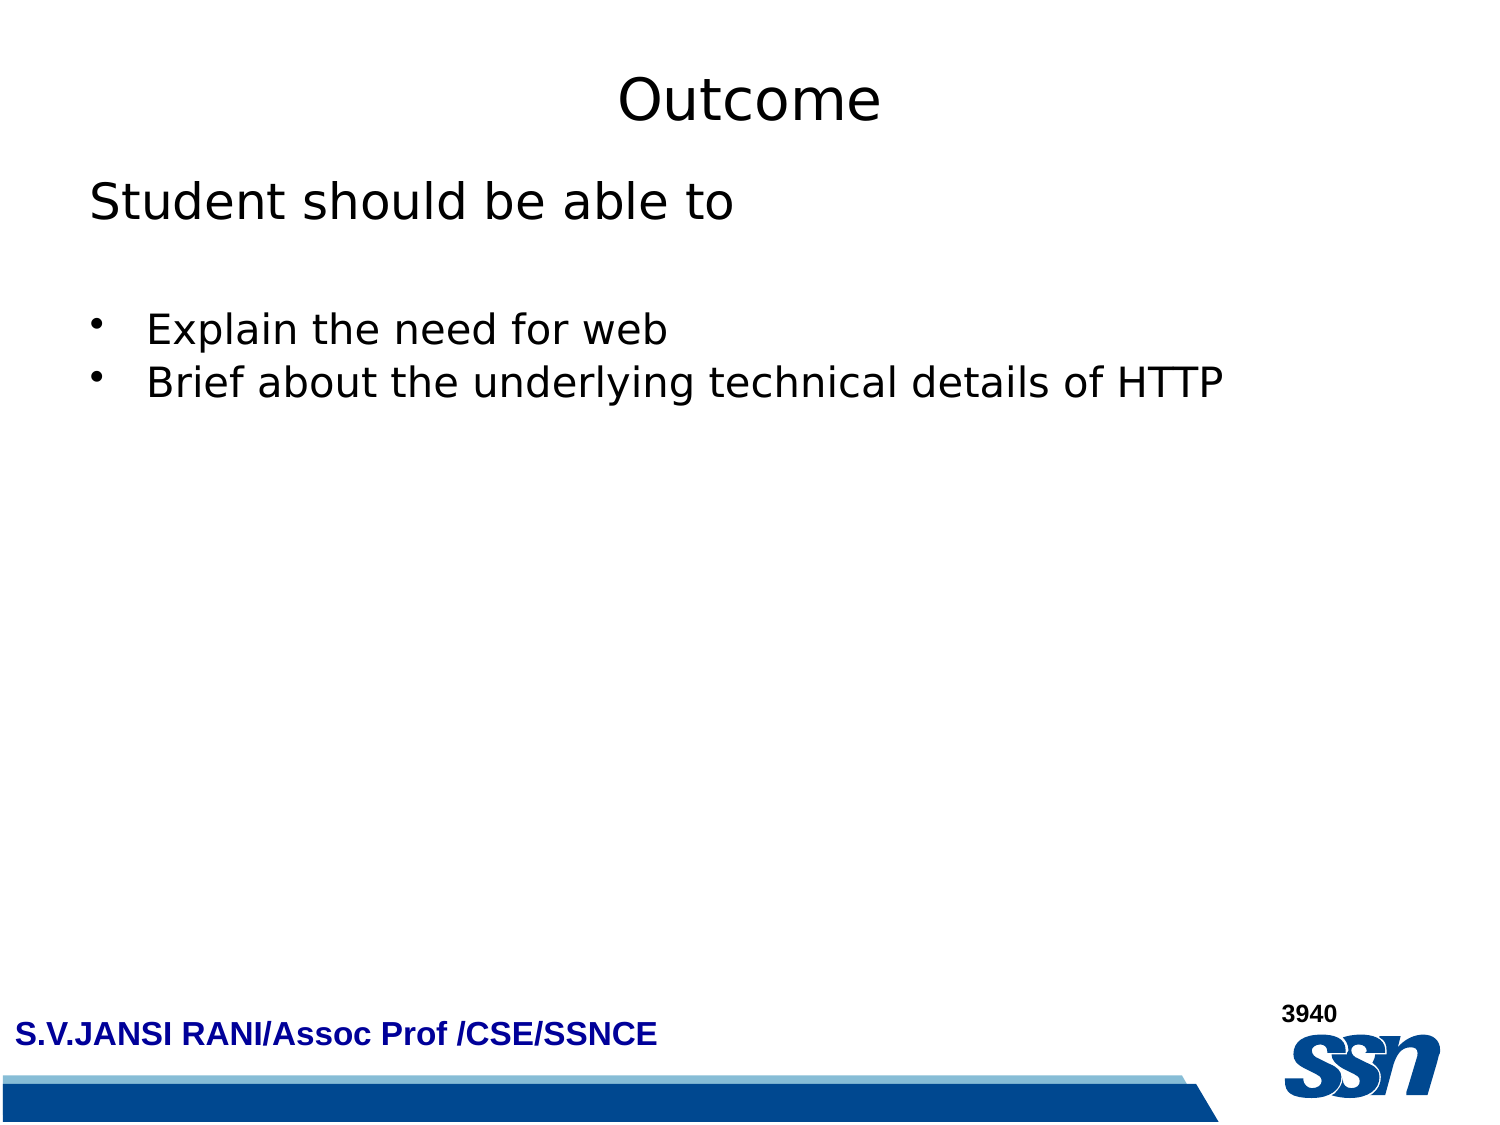

# Outcome
Student should be able to

Explain the need for web
Brief about the underlying technical details of HTTP